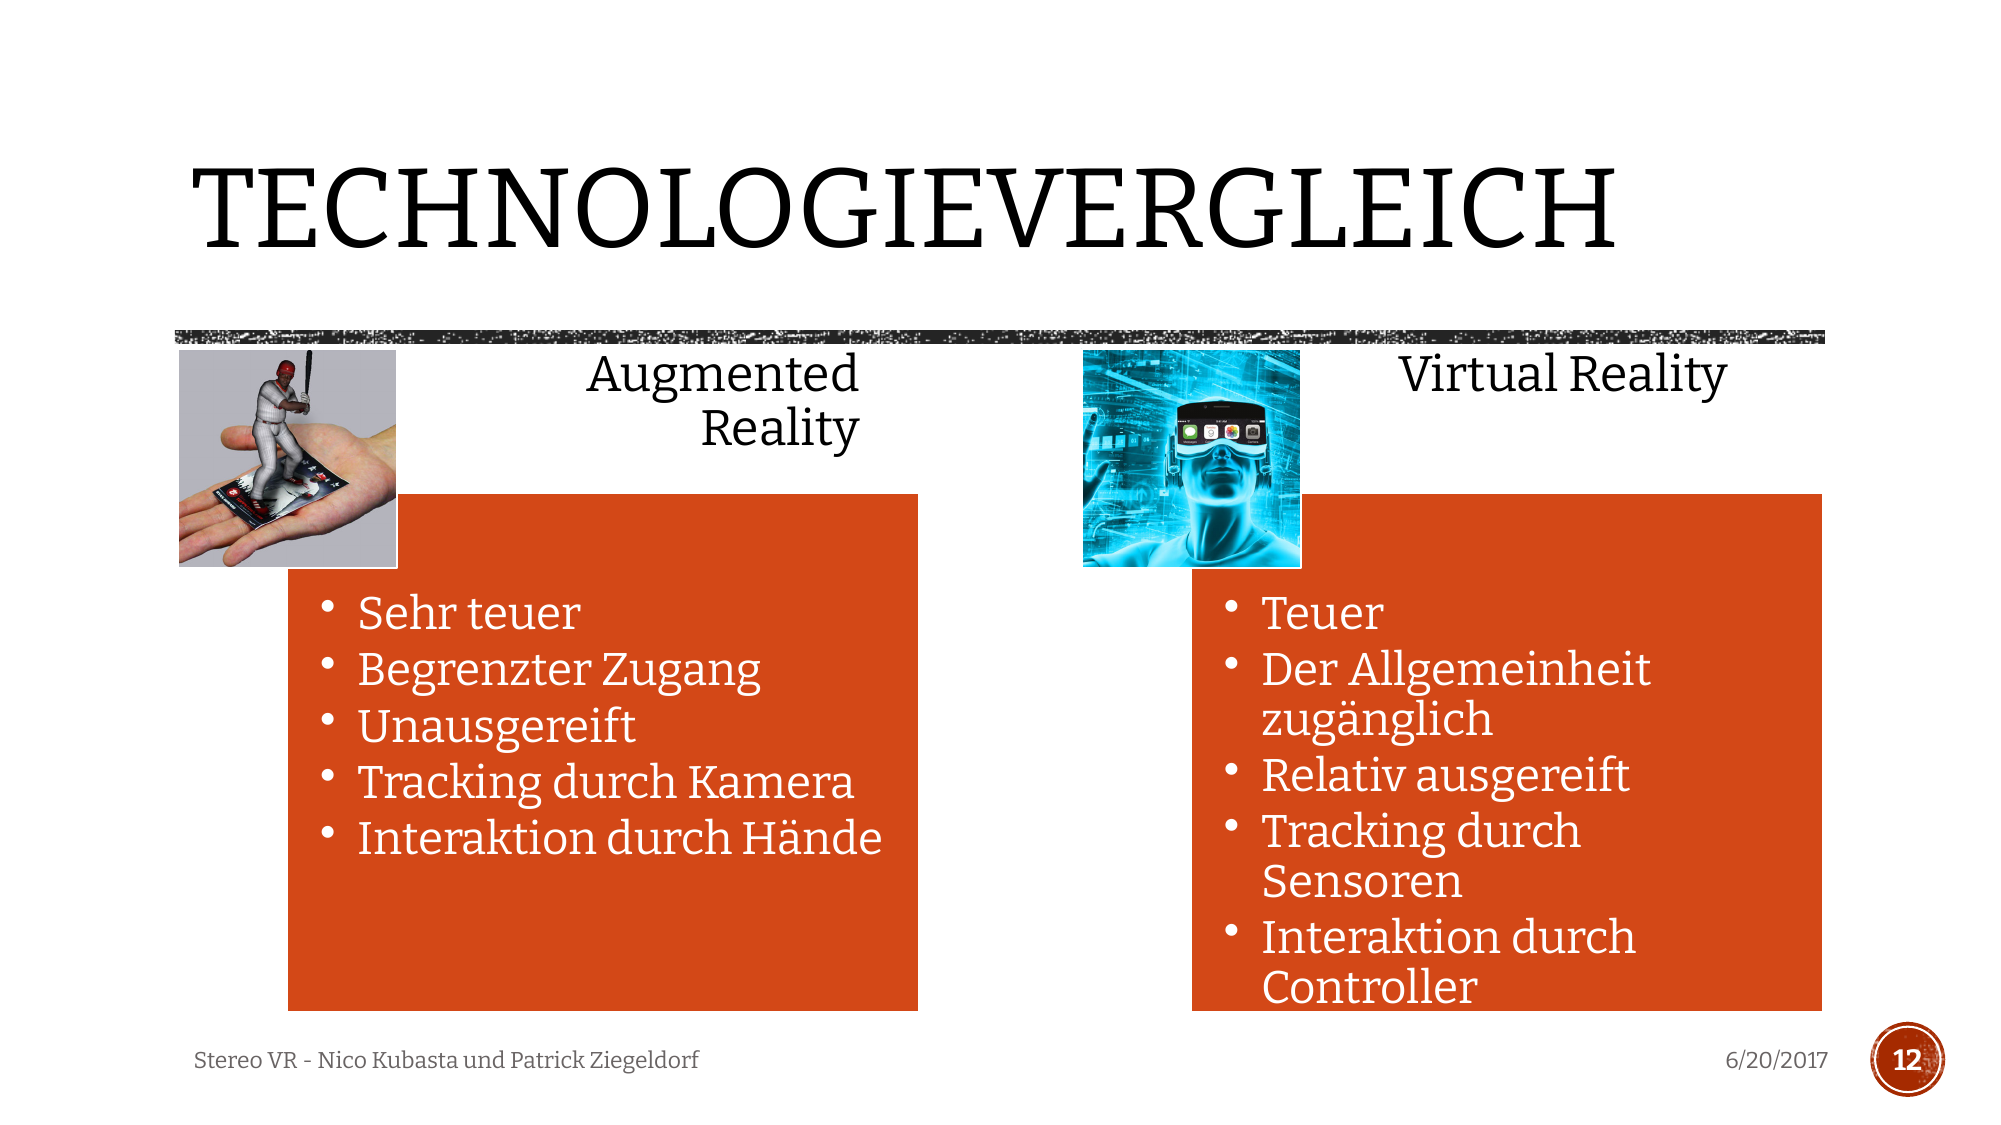

# Technologievergleich

Augmented Reality
Sehr teuer
Begrenzter Zugang
Unausgereift
Tracking durch Kamera
Interaktion durch Hände
Virtual Reality
Teuer
Der Allgemeinheit zugänglich
Relativ ausgereift
Tracking durch Sensoren
Interaktion durch Controller
Stereo VR - Nico Kubasta und Patrick Ziegeldorf
6/20/2017
12